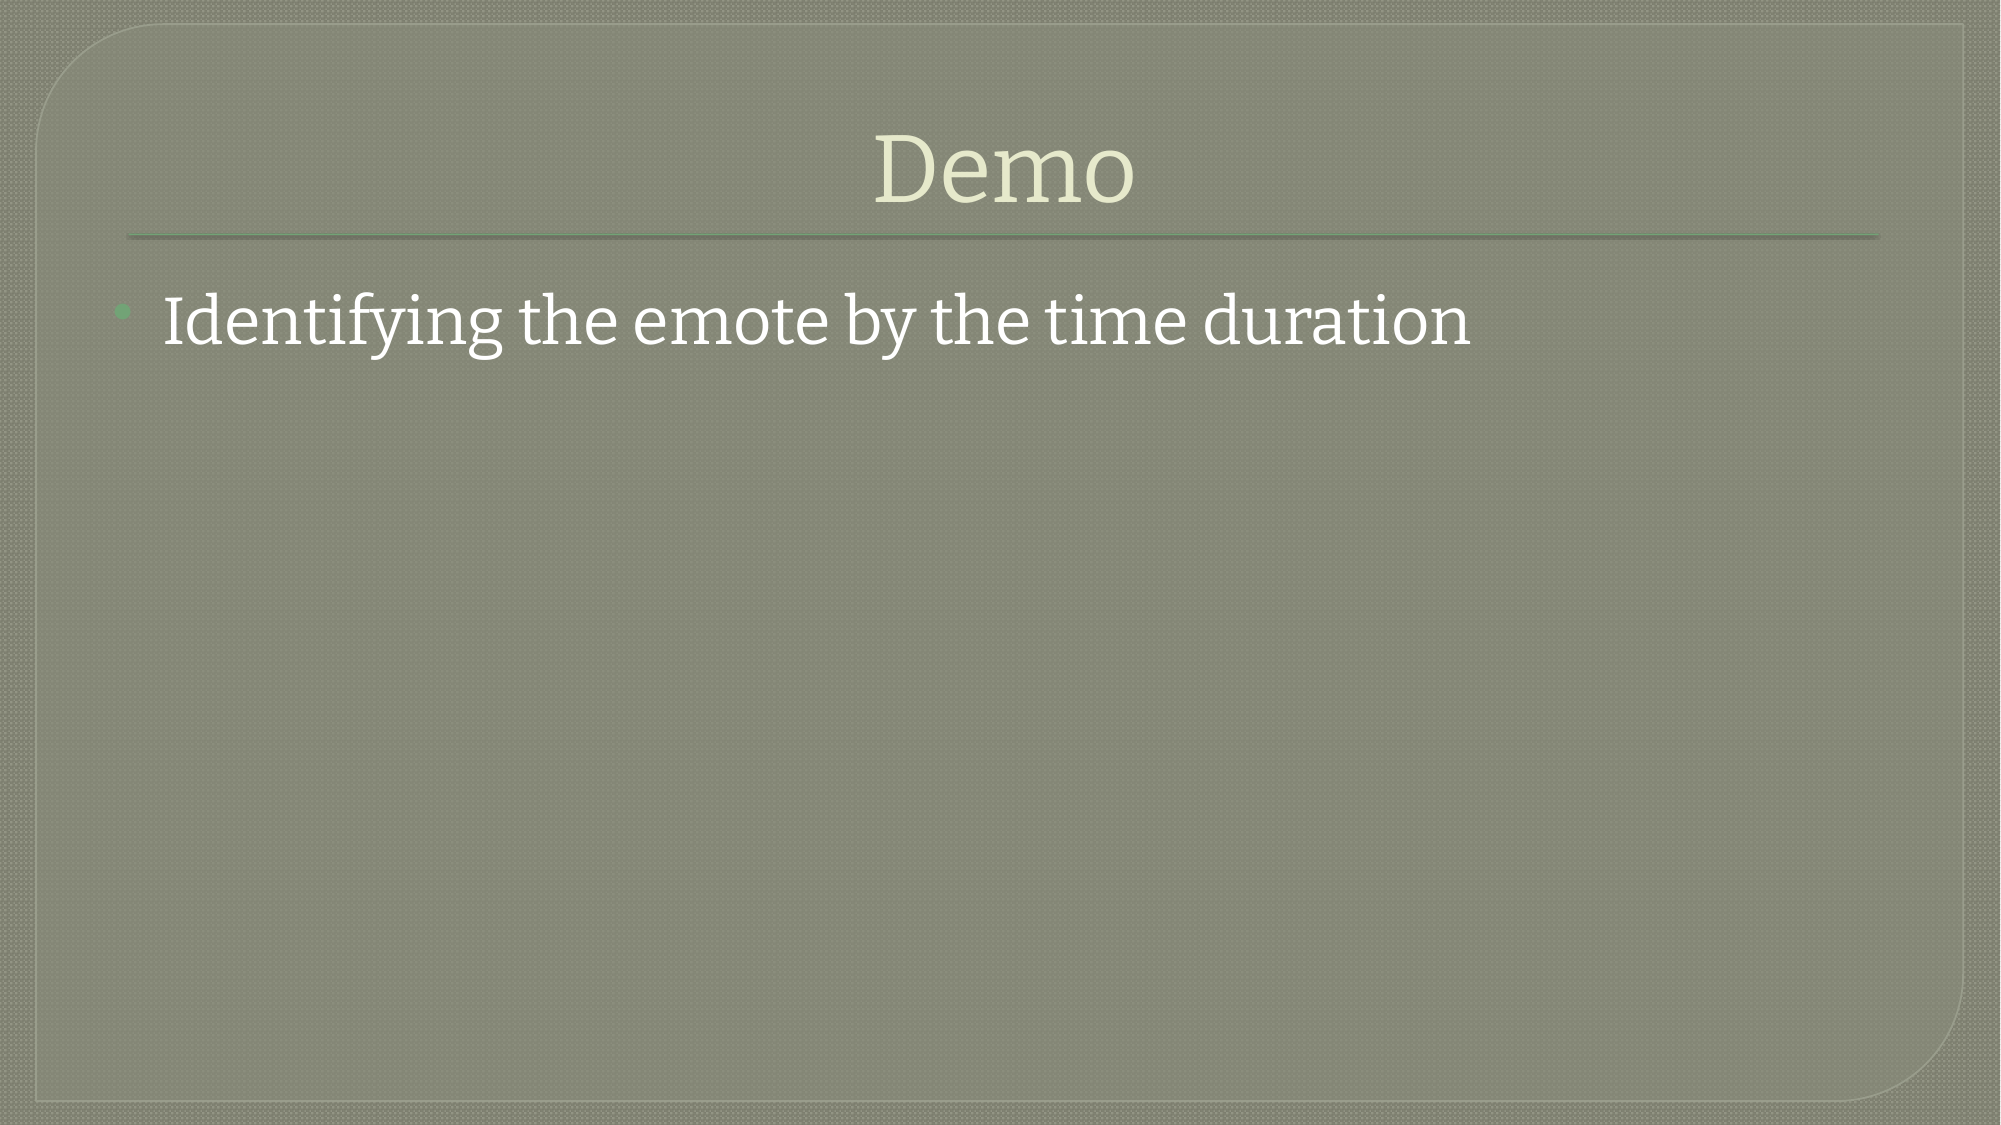

# Demo
Identifying the emote by the time duration